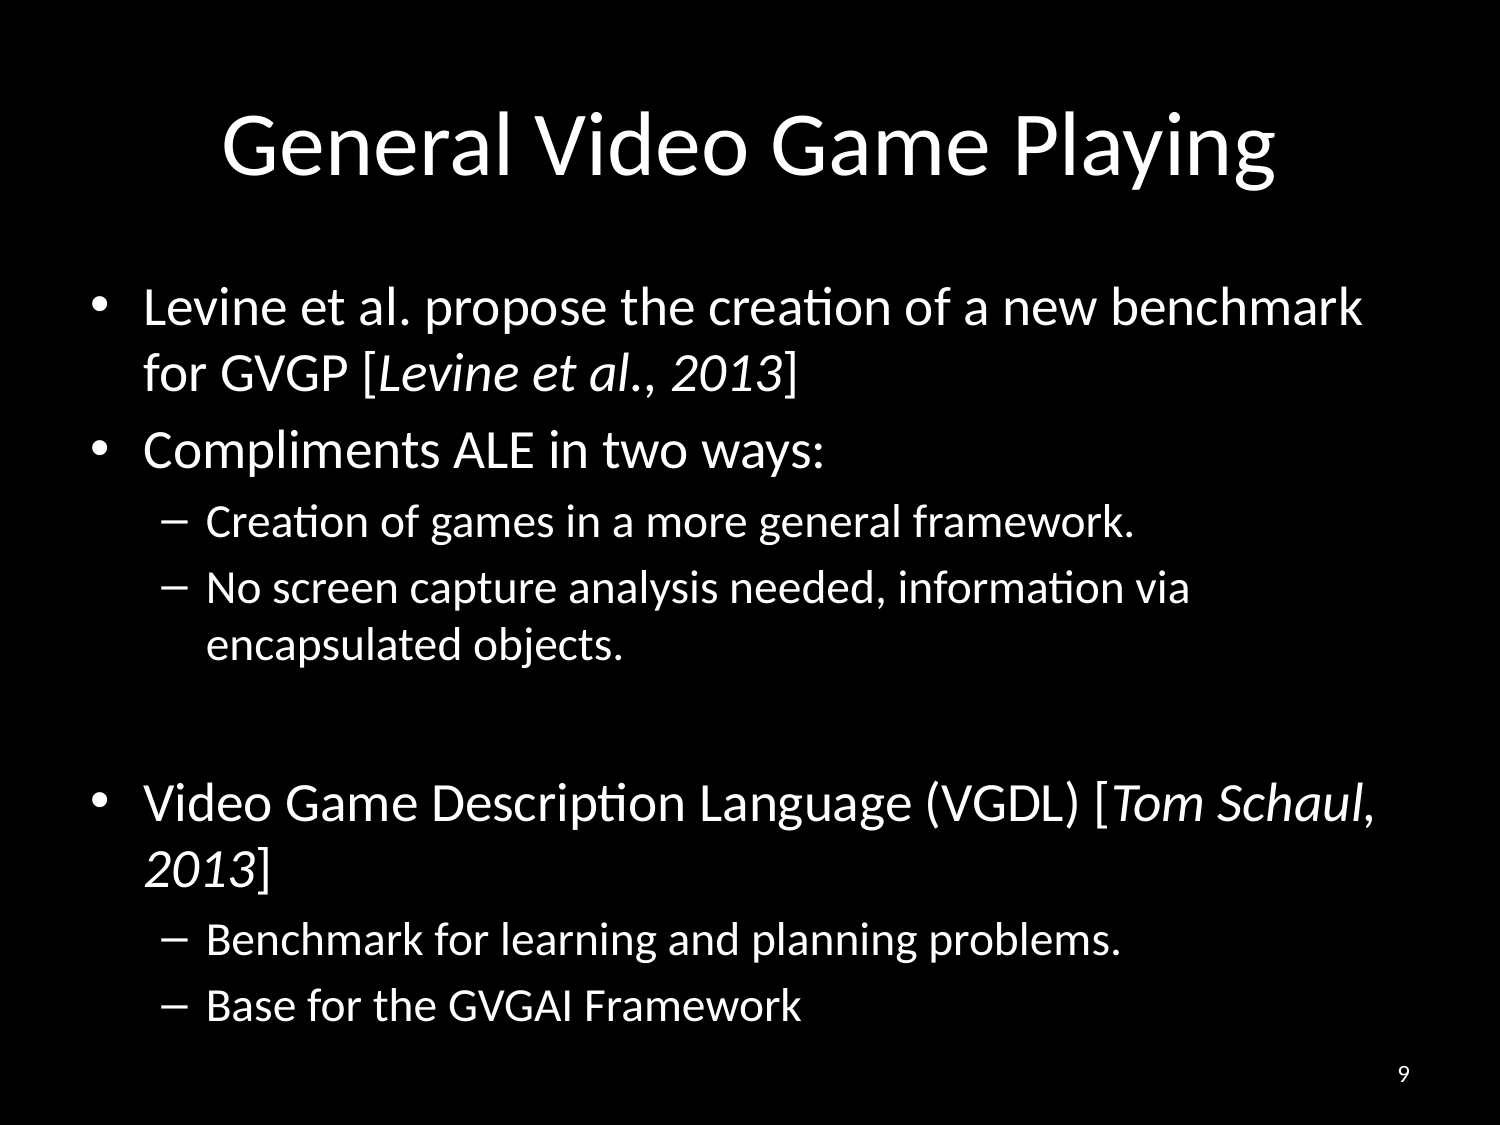

# General Video Game Playing
Levine et al. propose the creation of a new benchmark for GVGP [Levine et al., 2013]
Compliments ALE in two ways:
Creation of games in a more general framework.
No screen capture analysis needed, information via encapsulated objects.

Video Game Description Language (VGDL) [Tom Schaul, 2013]
Benchmark for learning and planning problems.
Base for the GVGAI Framework

9